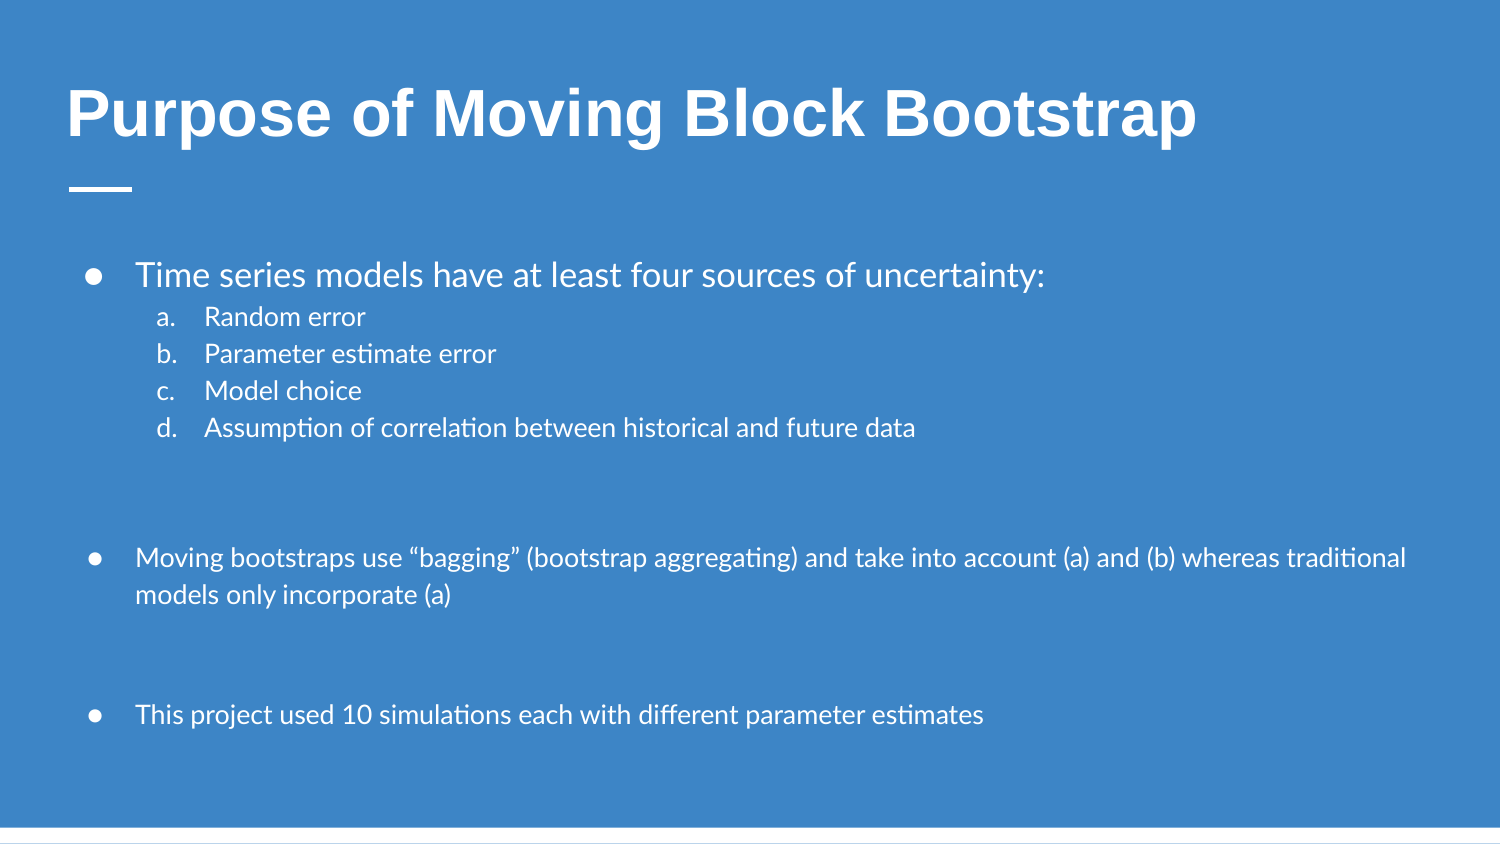

# Purpose of Moving Block Bootstrap
Time series models have at least four sources of uncertainty:
Random error
Parameter estimate error
Model choice
Assumption of correlation between historical and future data

Moving bootstraps use “bagging” (bootstrap aggregating) and take into account (a) and (b) whereas traditional models only incorporate (a)

This project used 10 simulations each with different parameter estimates